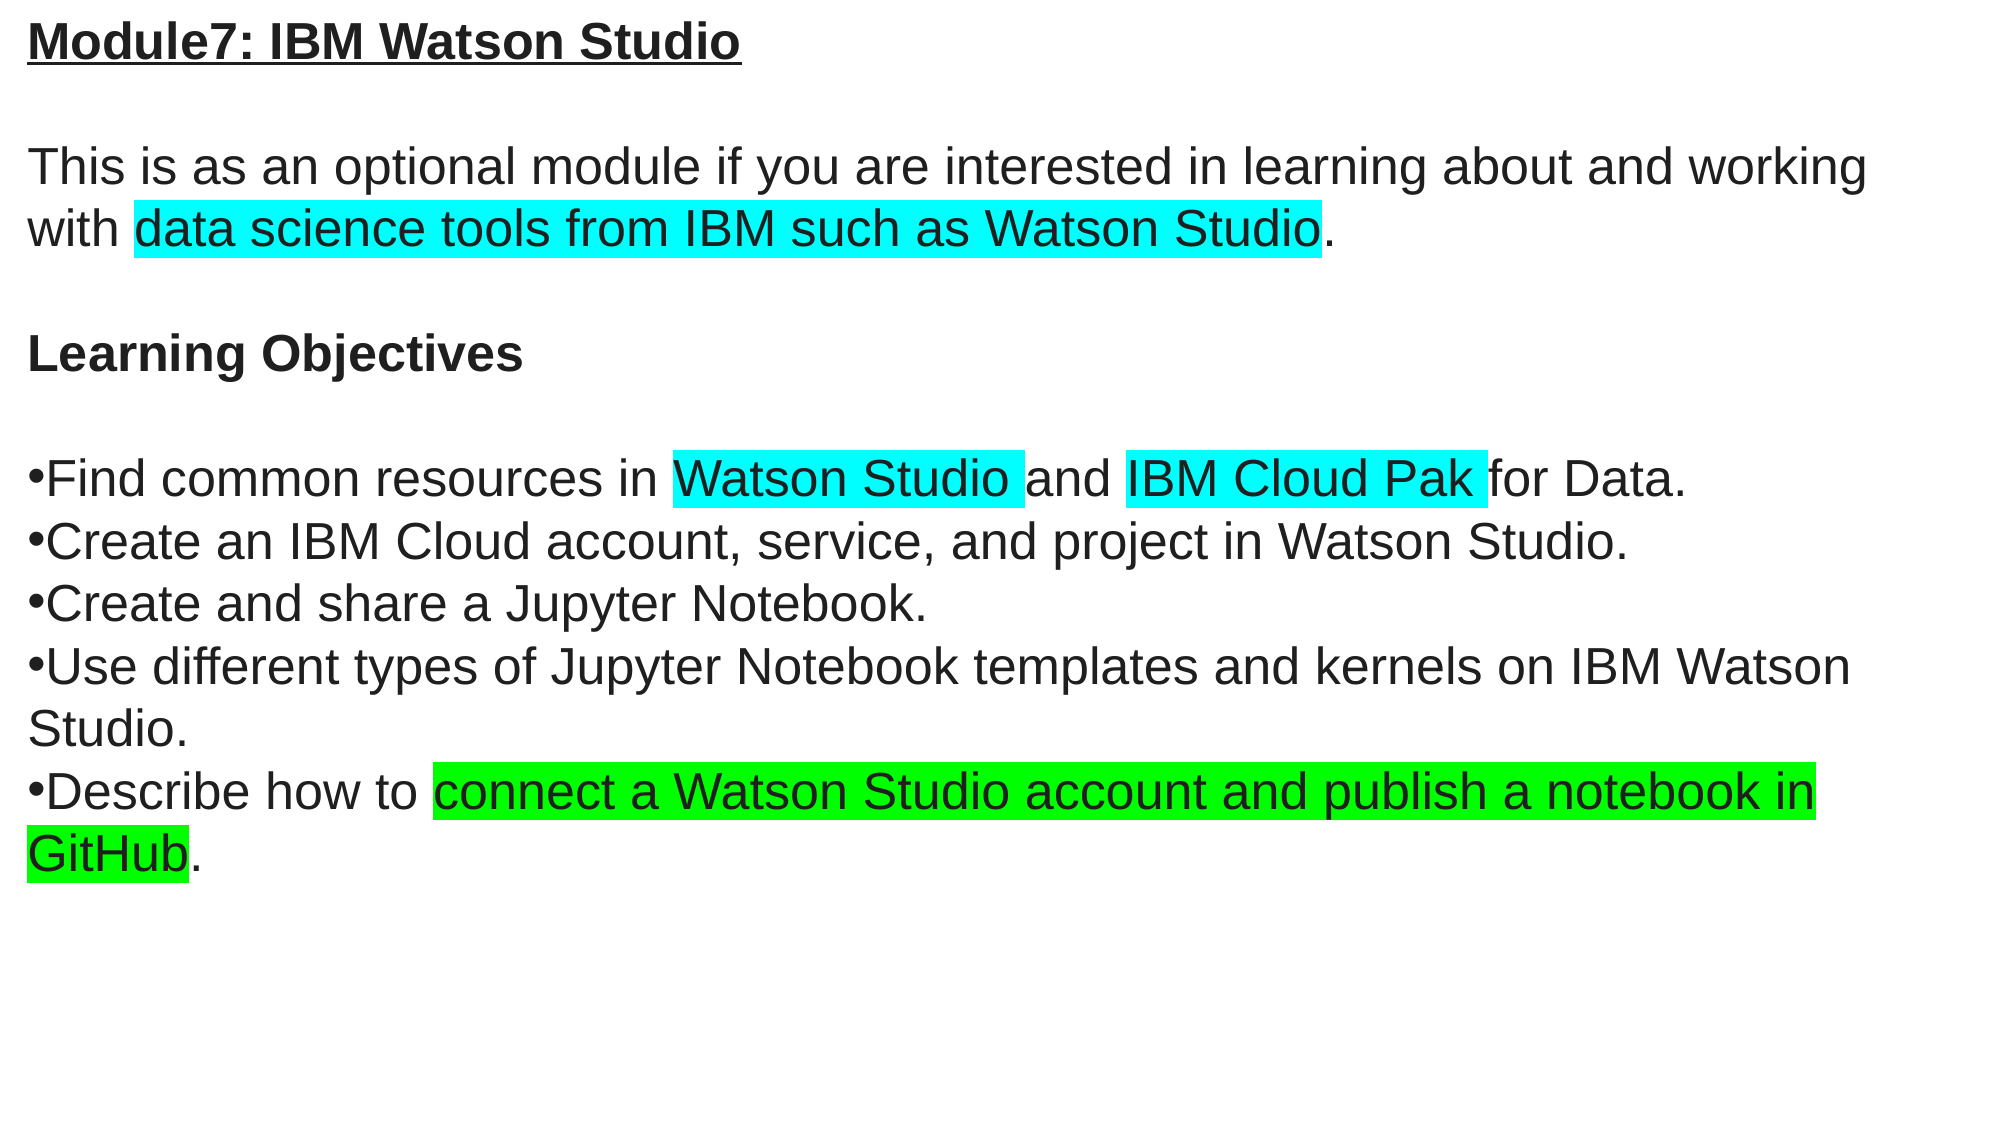

Module7: IBM Watson Studio

This is as an optional module if you are interested in learning about and working with data science tools from IBM such as Watson Studio.

Learning Objectives

Find common resources in Watson Studio and IBM Cloud Pak for Data.
Create an IBM Cloud account, service, and project in Watson Studio.
Create and share a Jupyter Notebook.
Use different types of Jupyter Notebook templates and kernels on IBM Watson Studio.
Describe how to connect a Watson Studio account and publish a notebook in GitHub.